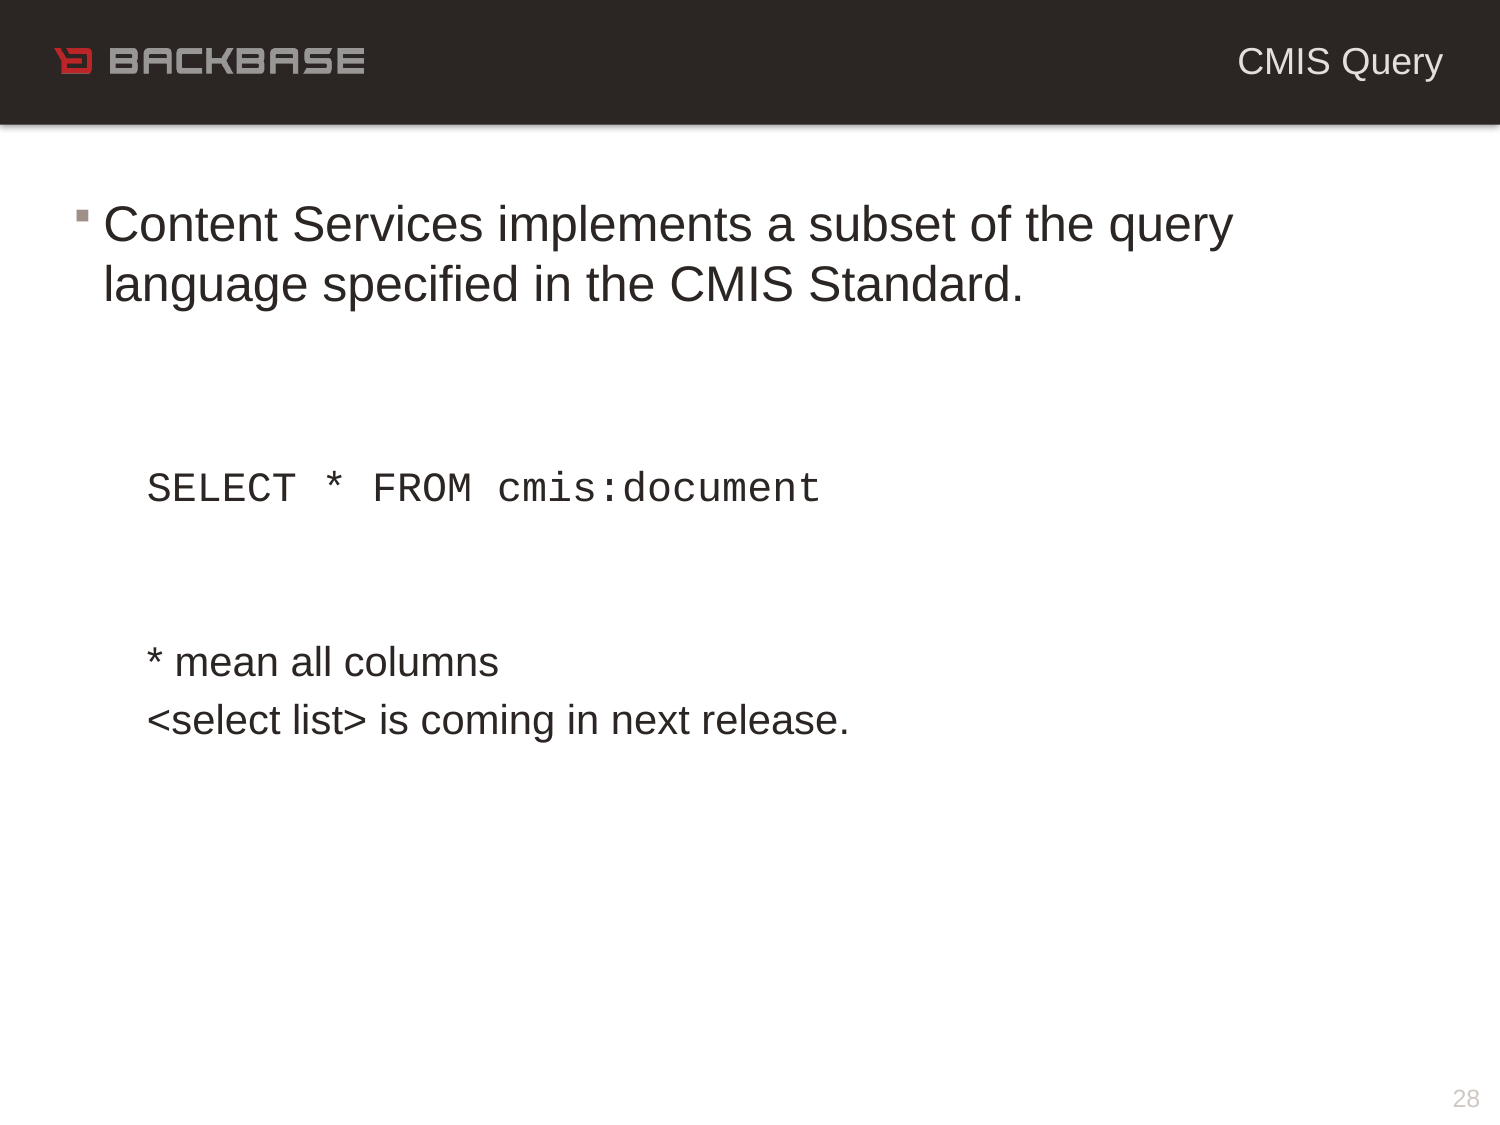

CMIS Query
Content Services implements a subset of the query language specified in the CMIS Standard.

SELECT * FROM cmis:document

* mean all columns
<select list> is coming in next release.

28